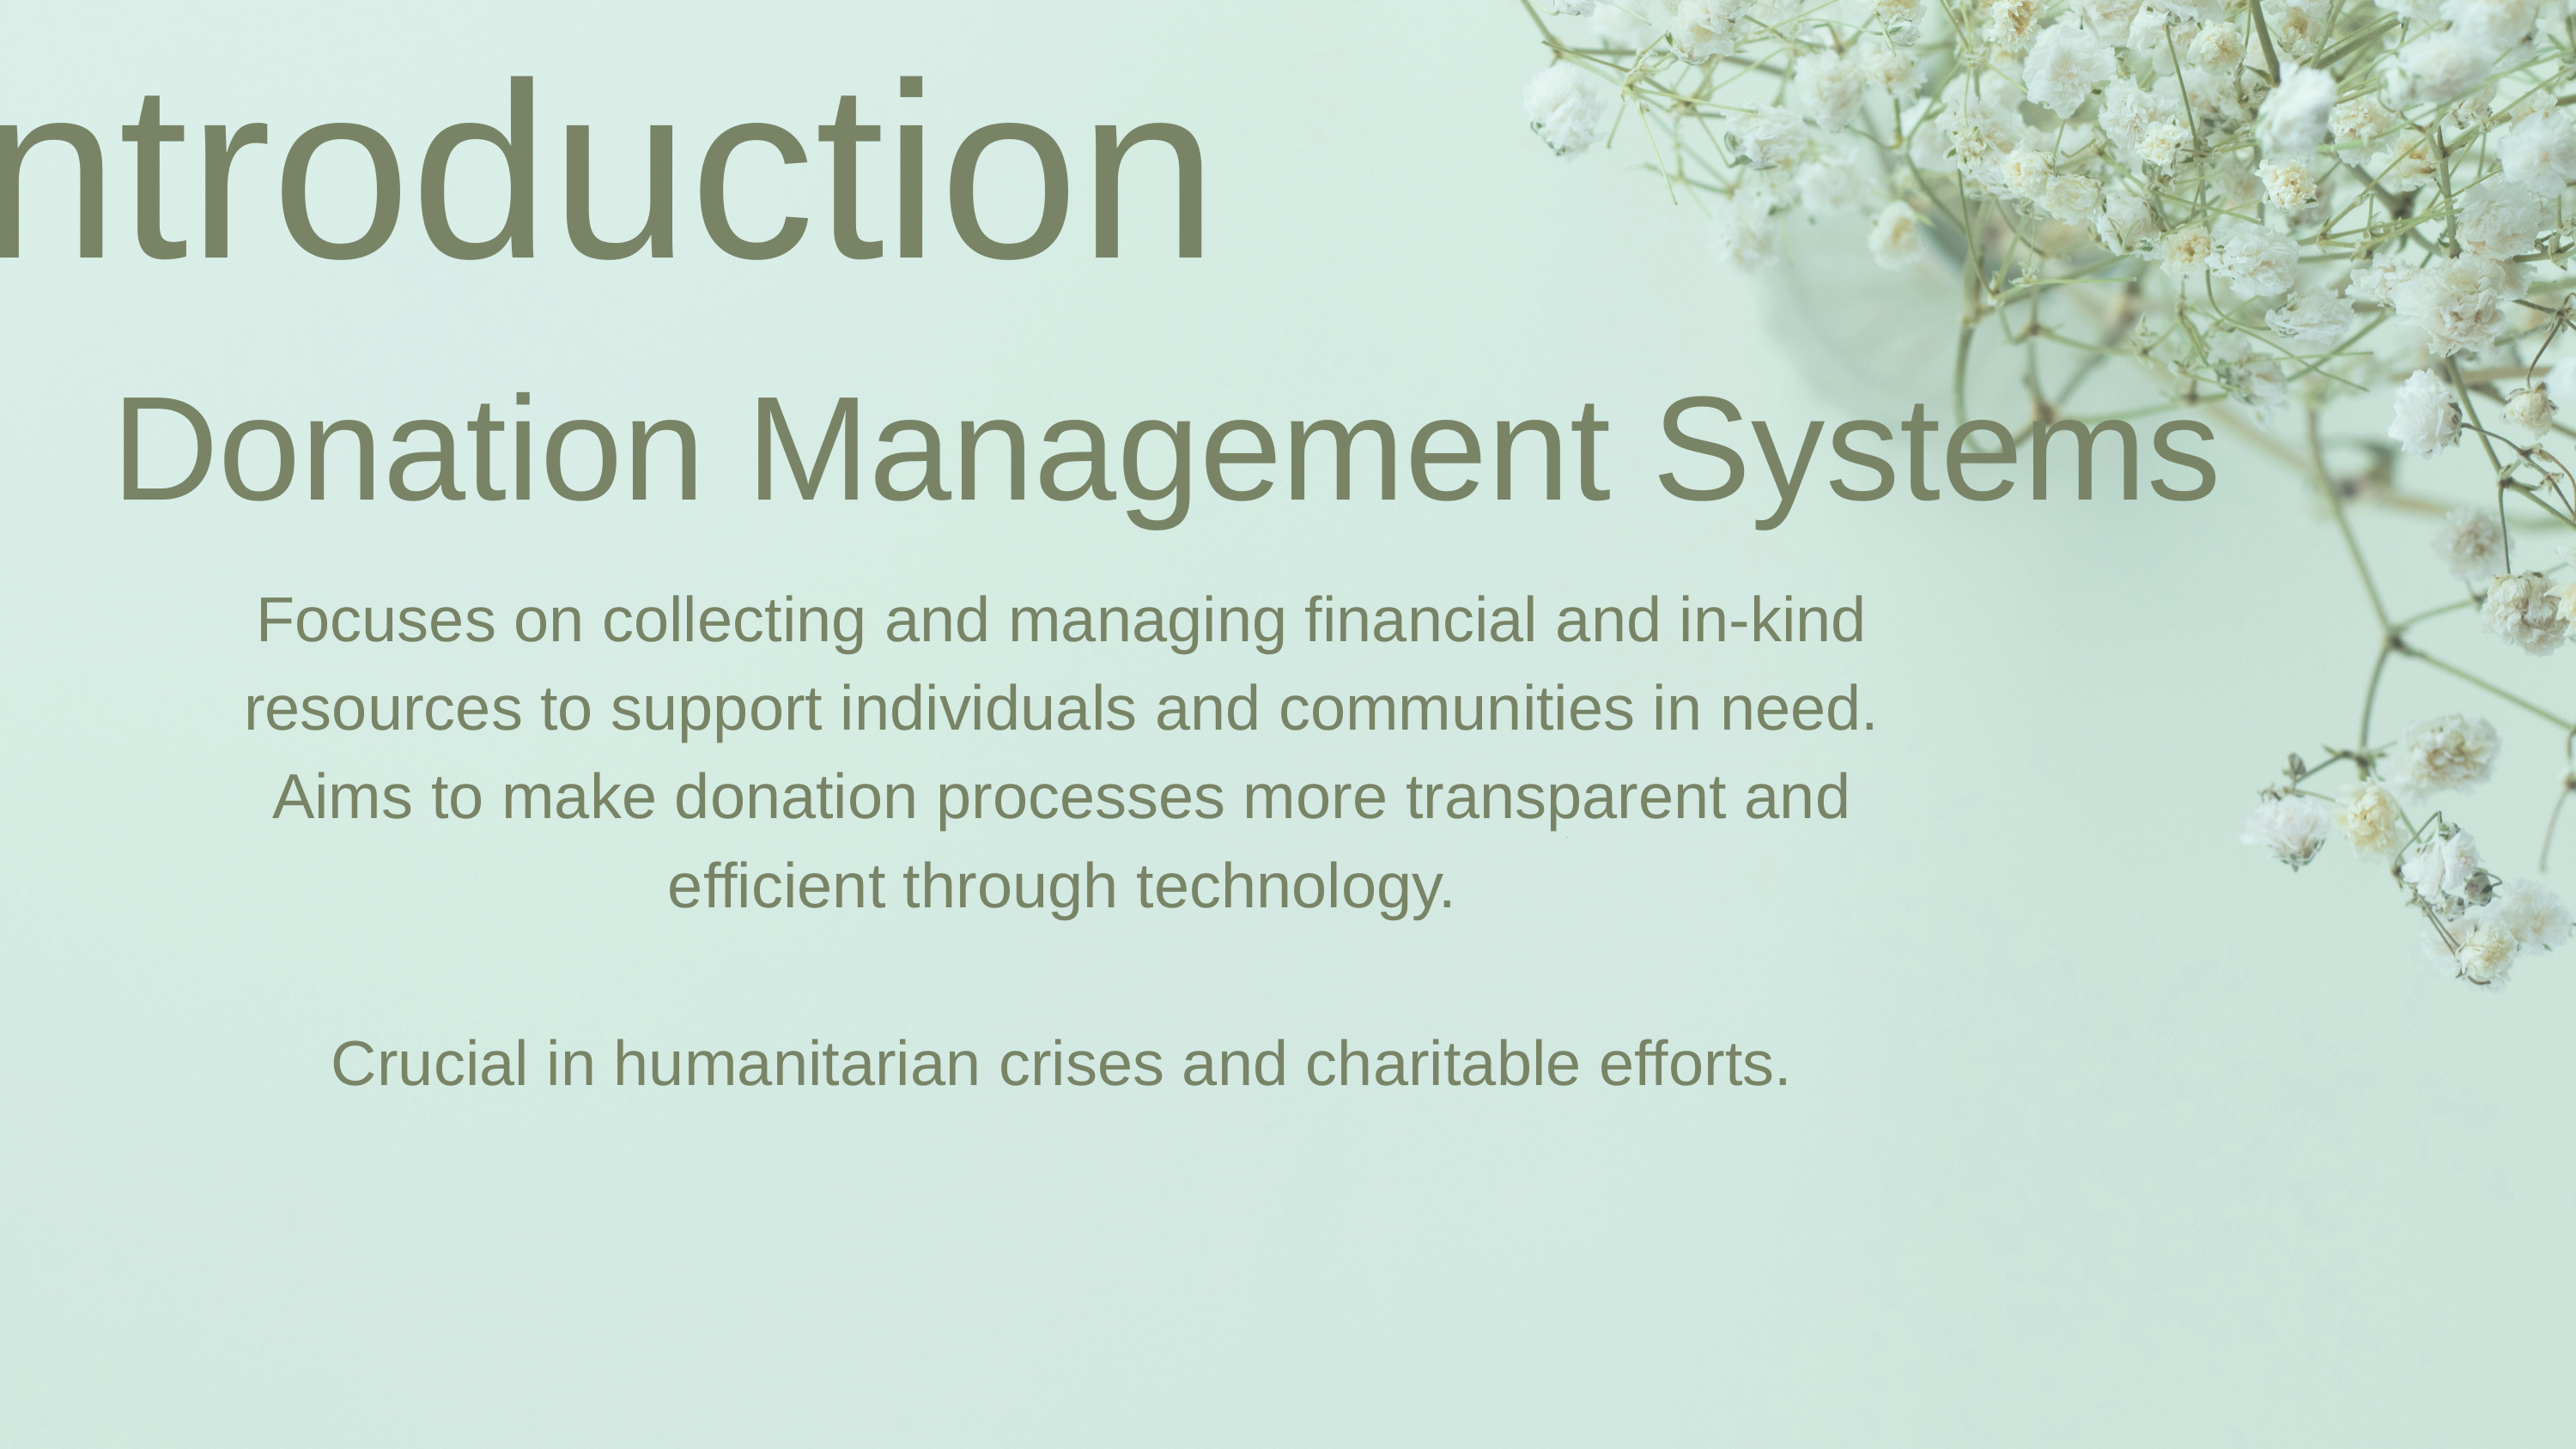

Introduction
Donation Management Systems
Focuses on collecting and managing financial and in-kind resources to support individuals and communities in need.
Aims to make donation processes more transparent and efficient through technology.

Crucial in humanitarian crises and charitable efforts.